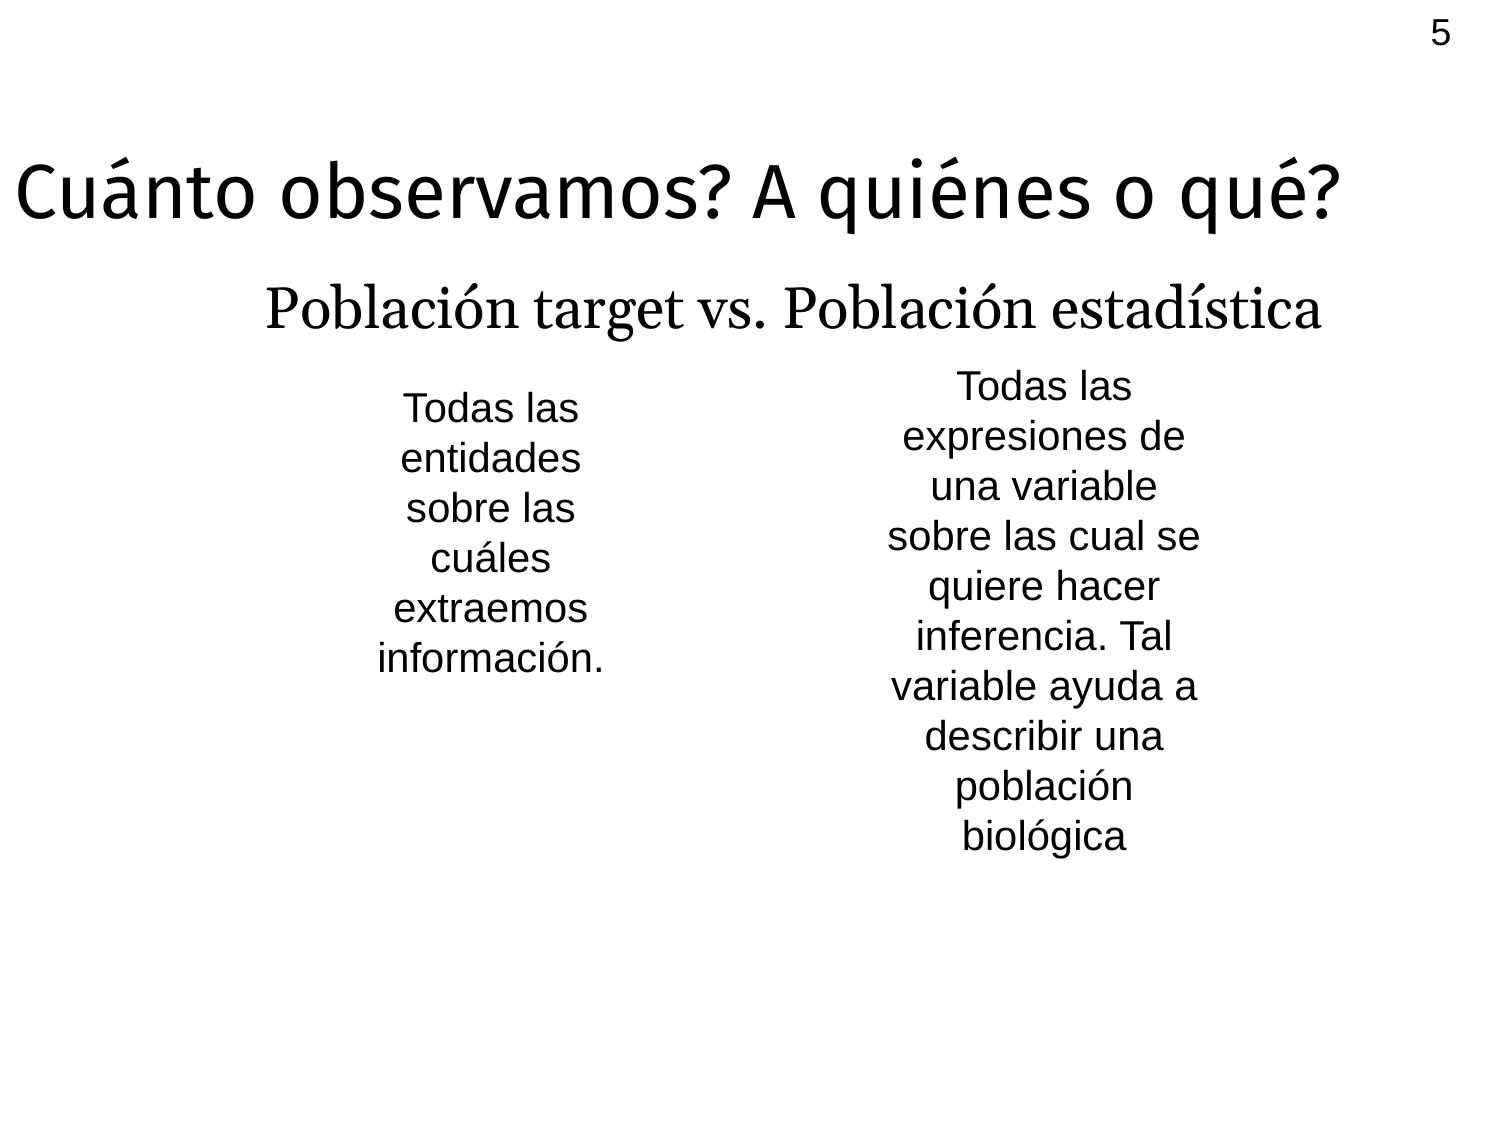

5
# Cuánto observamos? A quiénes o qué?
Población target vs. Población estadística
Todas las expresiones de una variable sobre las cual se quiere hacer inferencia. Tal variable ayuda a describir una población biológica
Todas las entidades sobre las cuáles extraemos información.